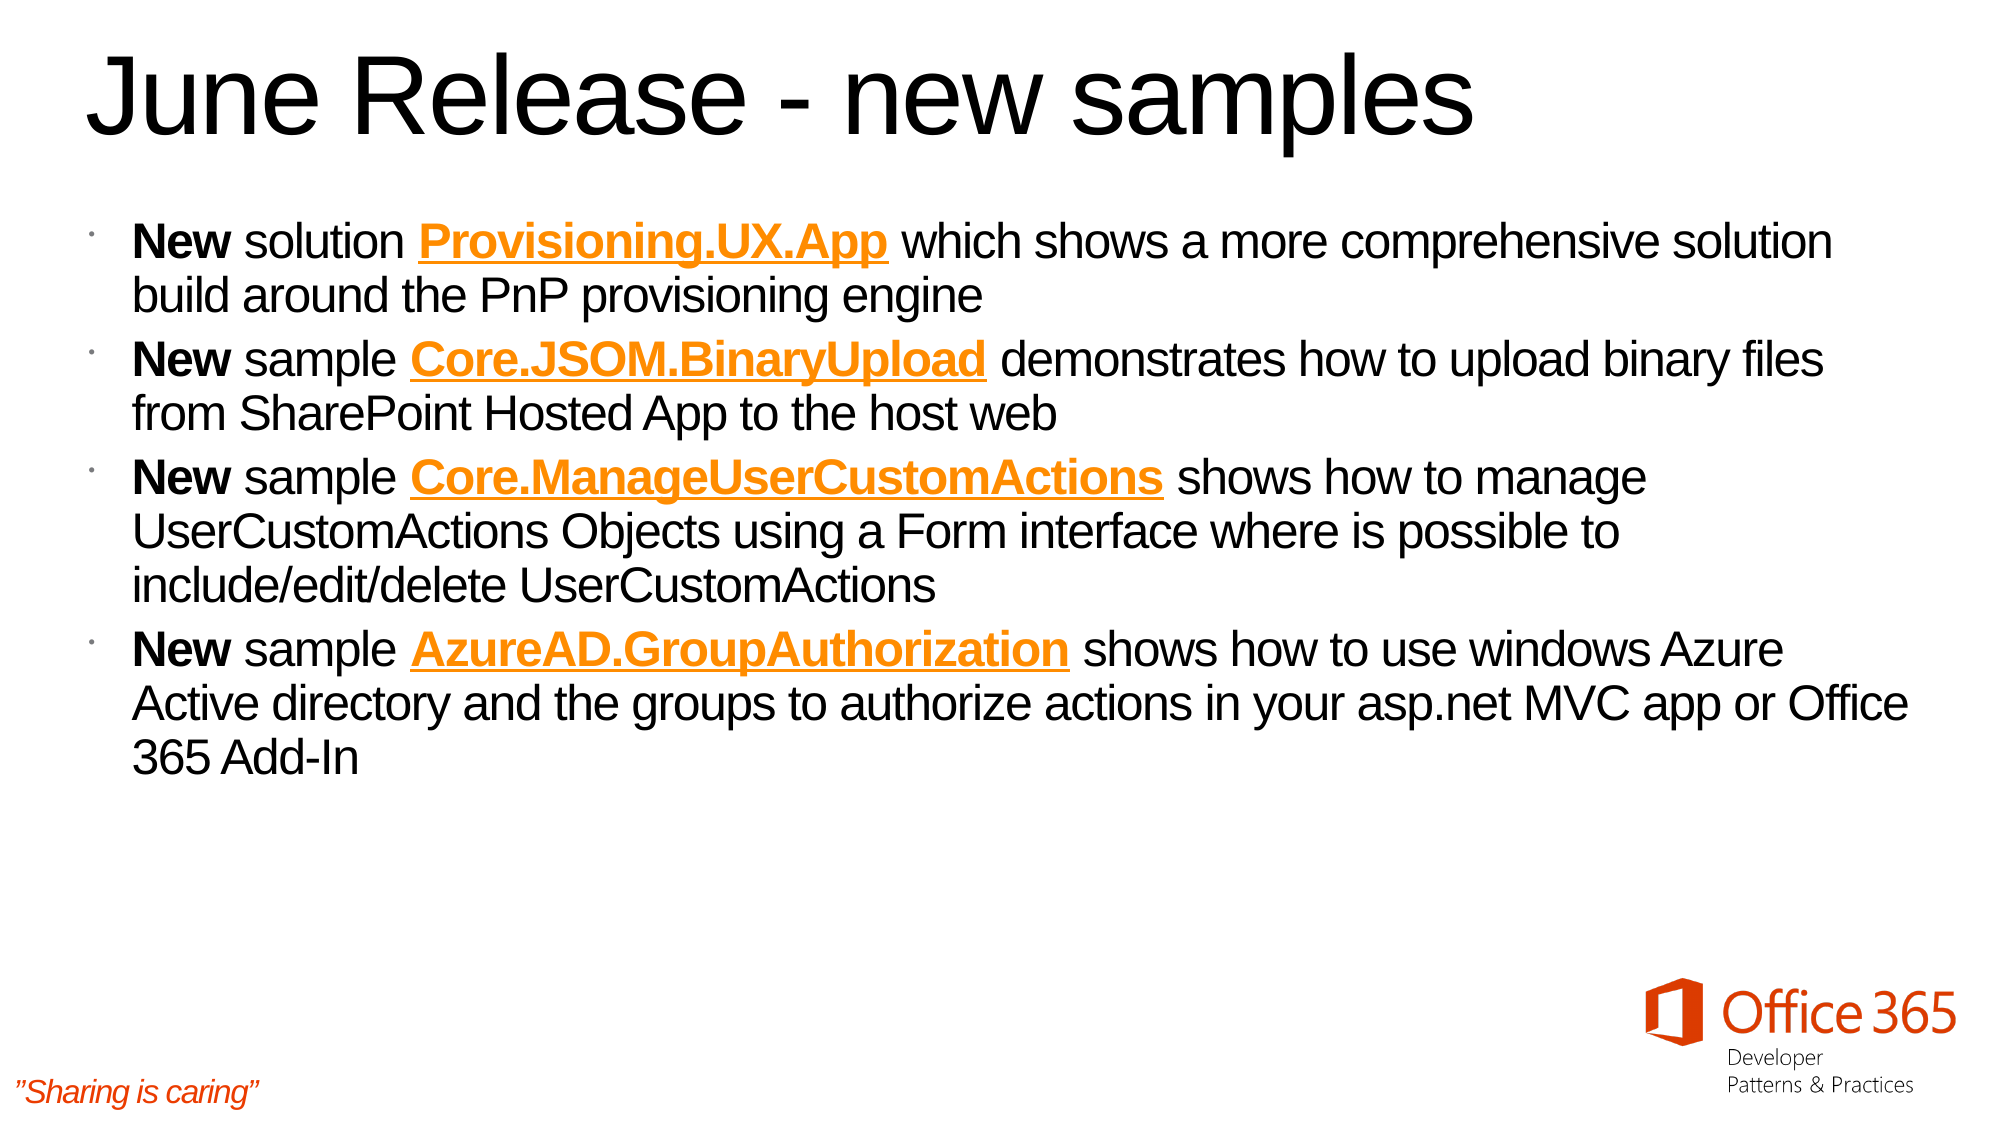

# June Release - new samples
New solution Provisioning.UX.App which shows a more comprehensive solution build around the PnP provisioning engine
New sample Core.JSOM.BinaryUpload demonstrates how to upload binary files from SharePoint Hosted App to the host web
New sample Core.ManageUserCustomActions shows how to manage UserCustomActions Objects using a Form interface where is possible to include/edit/delete UserCustomActions
New sample AzureAD.GroupAuthorization shows how to use windows Azure Active directory and the groups to authorize actions in your asp.net MVC app or Office 365 Add-In